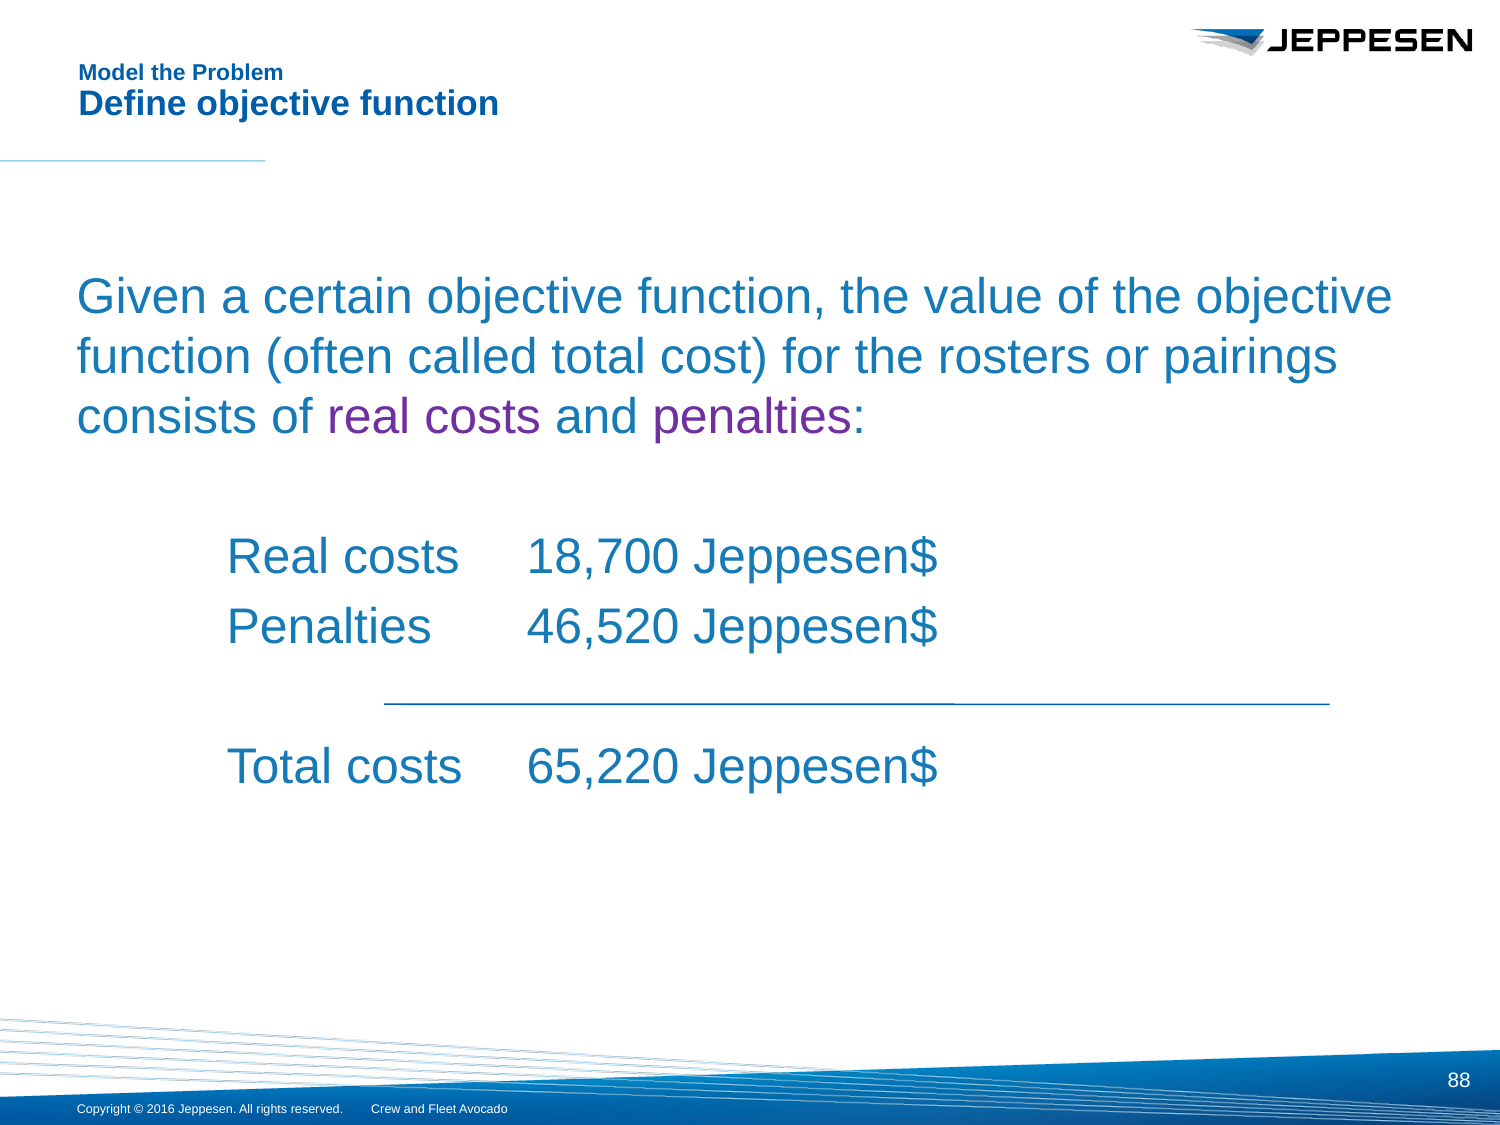

# Model the Problem Define objective function

Given a certain objective function, the value of the objective function (often called total cost) for the rosters or pairings consists of real costs and penalties:

	Real costs	18,700 Jeppesen$
	Penalties	46,520 Jeppesen$

	Total costs	65,220 Jeppesen$

88